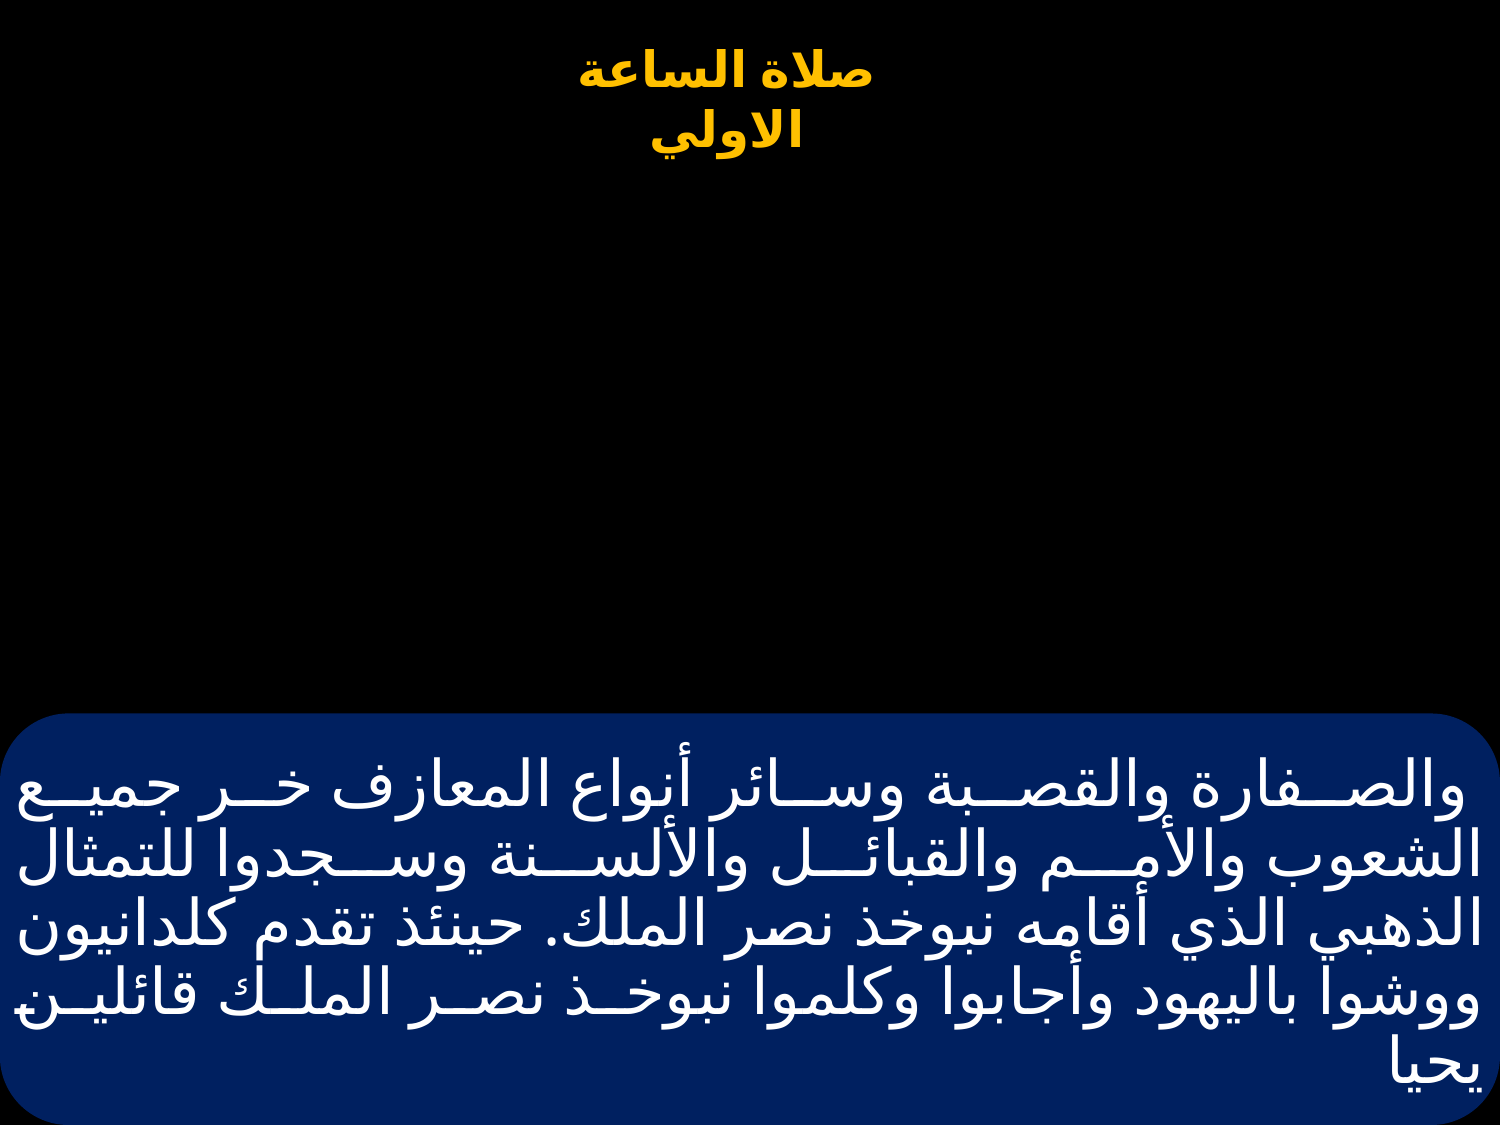

# والصفارة والقصبة وسائر أنواع المعازف خر جميع الشعوب والأمم والقبائل والألسنة وسجدوا للتمثال الذهبي الذي أقامه نبوخذ نصر الملك. حينئذ تقدم كلدانيون ووشوا باليهود وأجابوا وكلموا نبوخذ نصر الملك قائلين يحيا